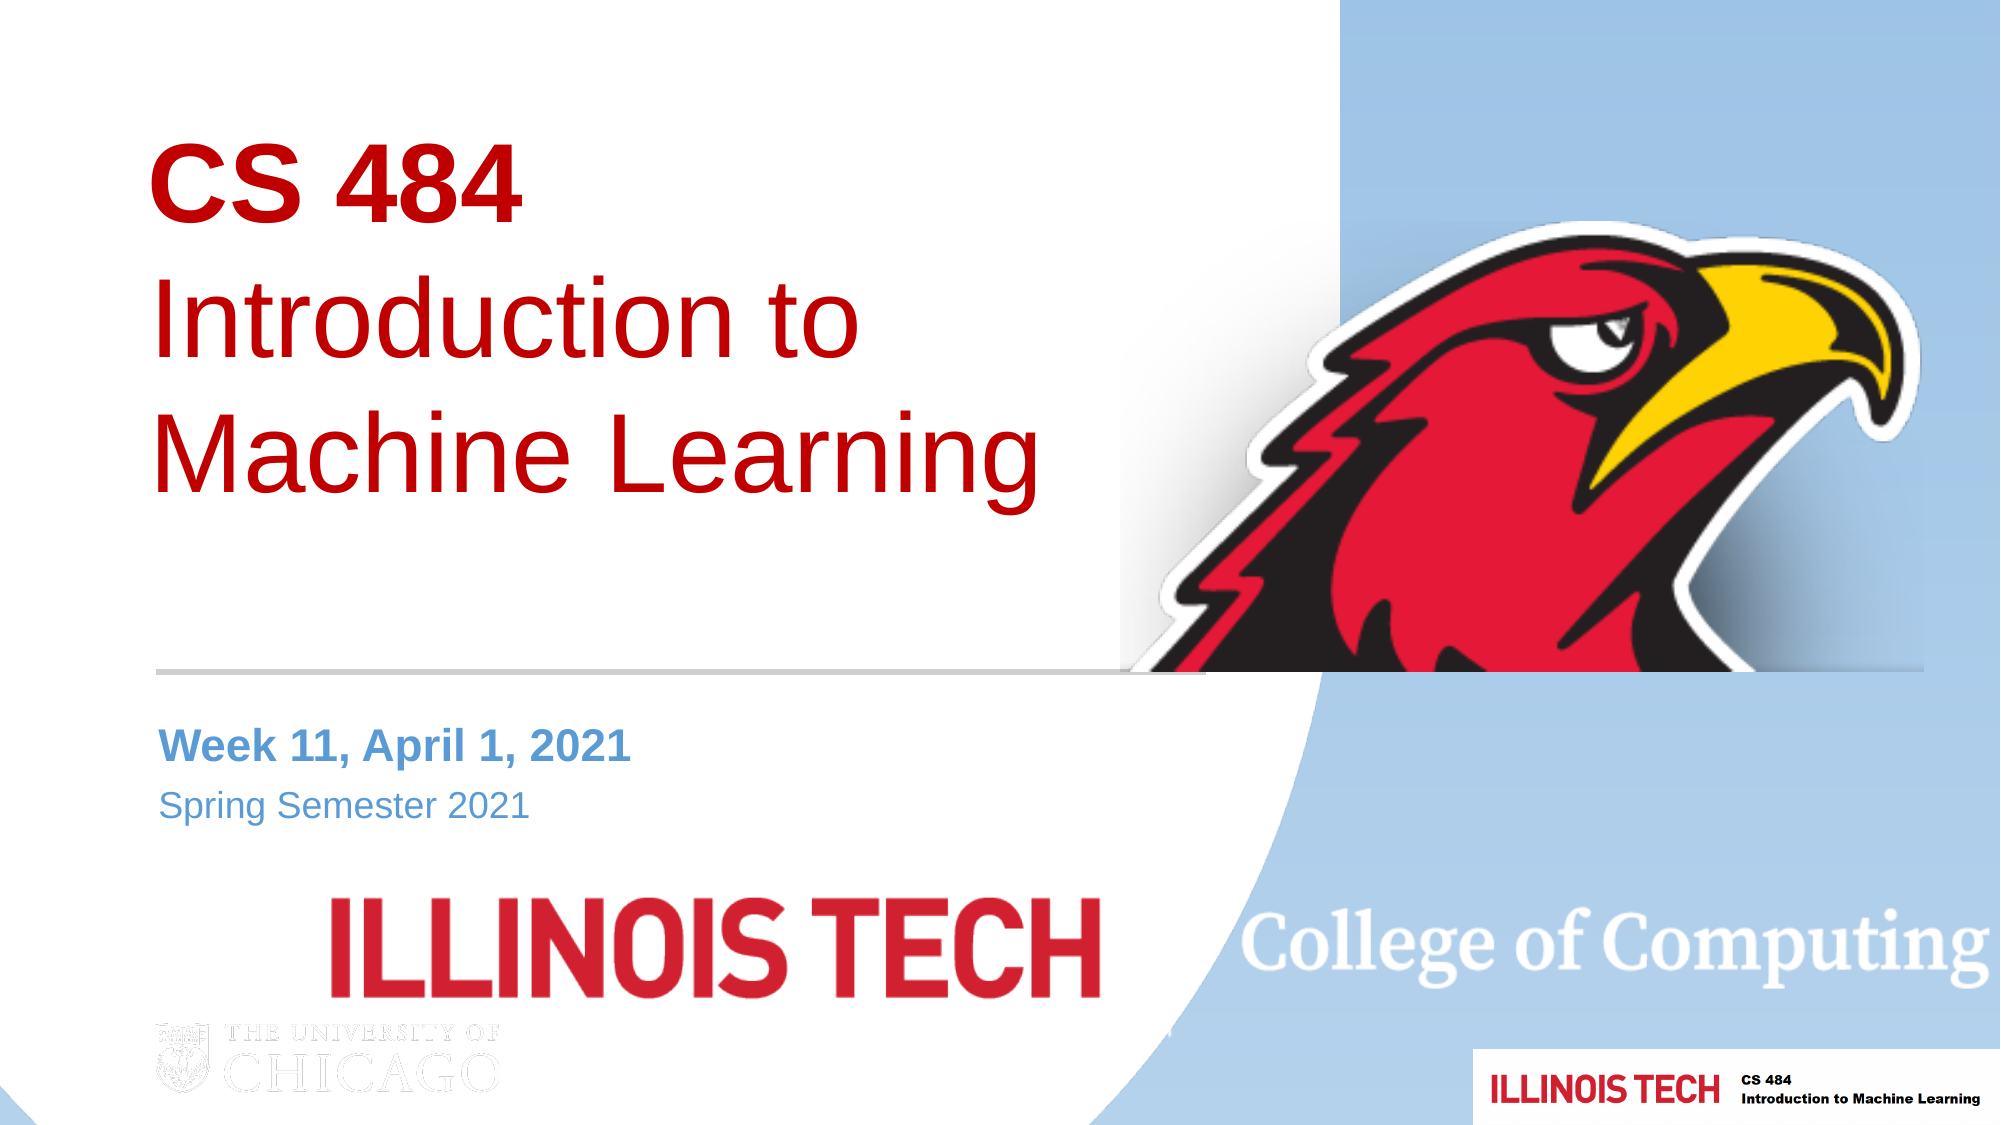

CS 484
Introduction to Machine Learning
Week 11, April 1, 2021
Spring Semester 2021
1